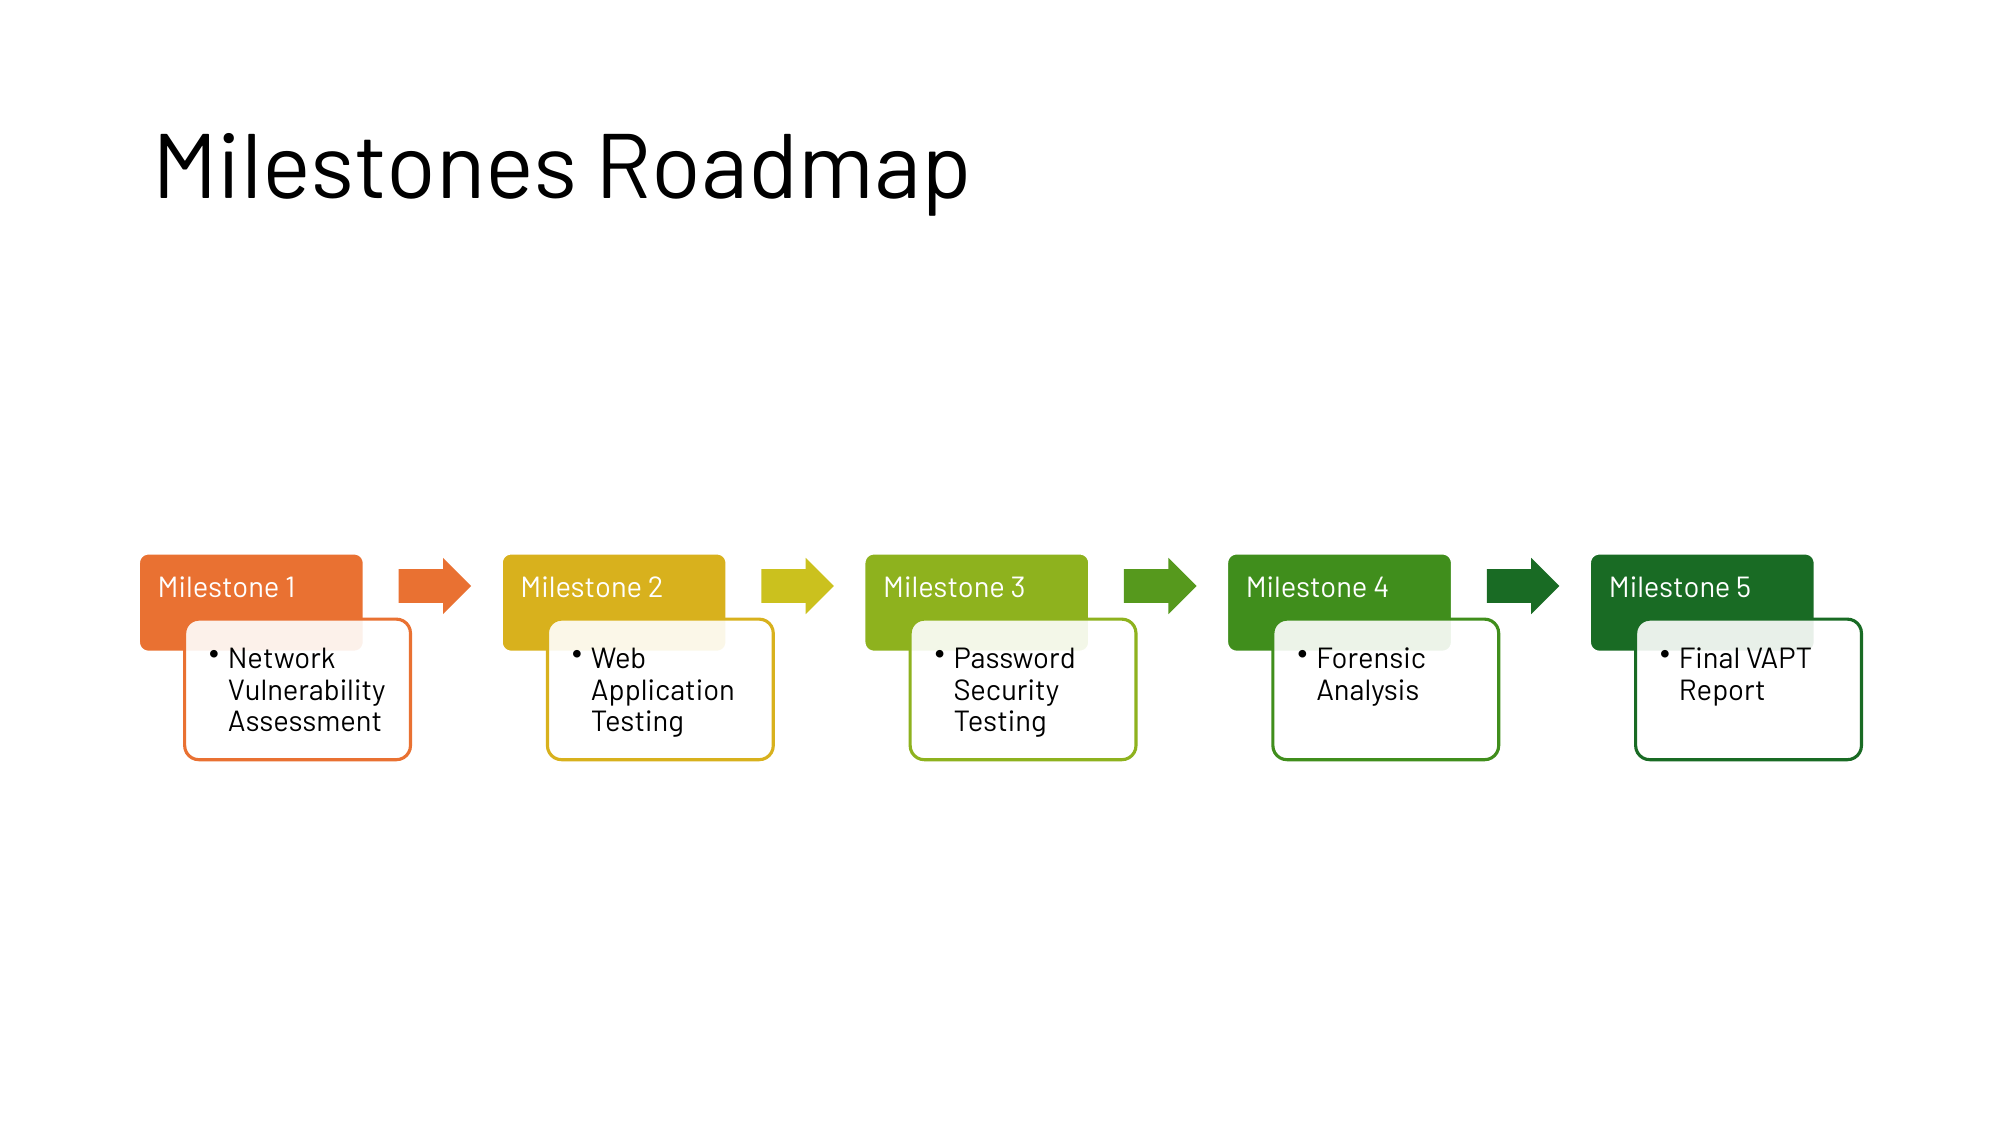

# Milestones Roadmap
Milestone 1
Network Vulnerability Assessment

Milestone 2
Web Application Testing

Milestone 3
Password Security Testing

Milestone 4
Forensic Analysis

Milestone 5
Final VAPT Report